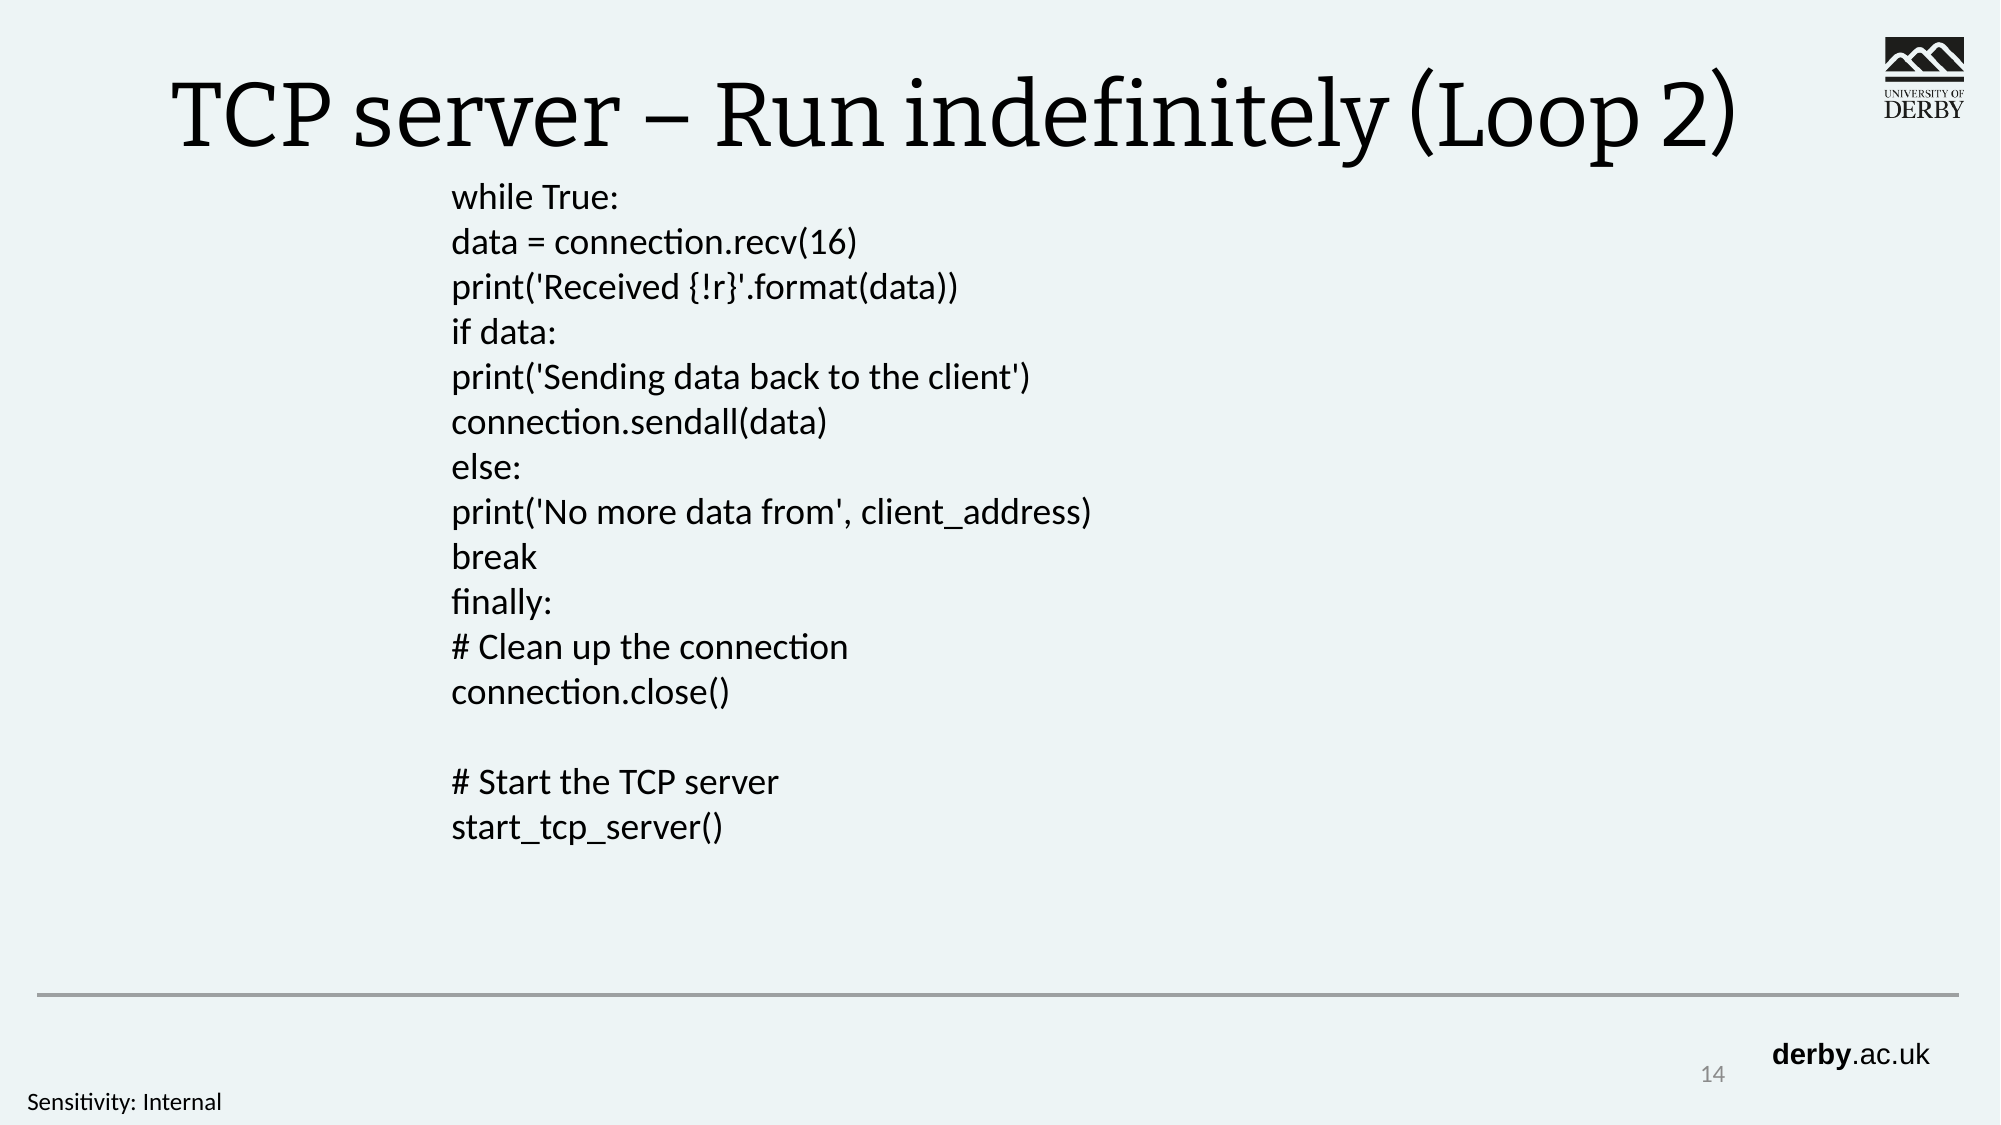

# TCP server – Run indefinitely (Loop 2)
while True:
data = connection.recv(16)
print('Received {!r}'.format(data))
if data:
print('Sending data back to the client')
connection.sendall(data)
else:
print('No more data from', client_address)
break
finally:
# Clean up the connection
connection.close()
# Start the TCP server
start_tcp_server()
14